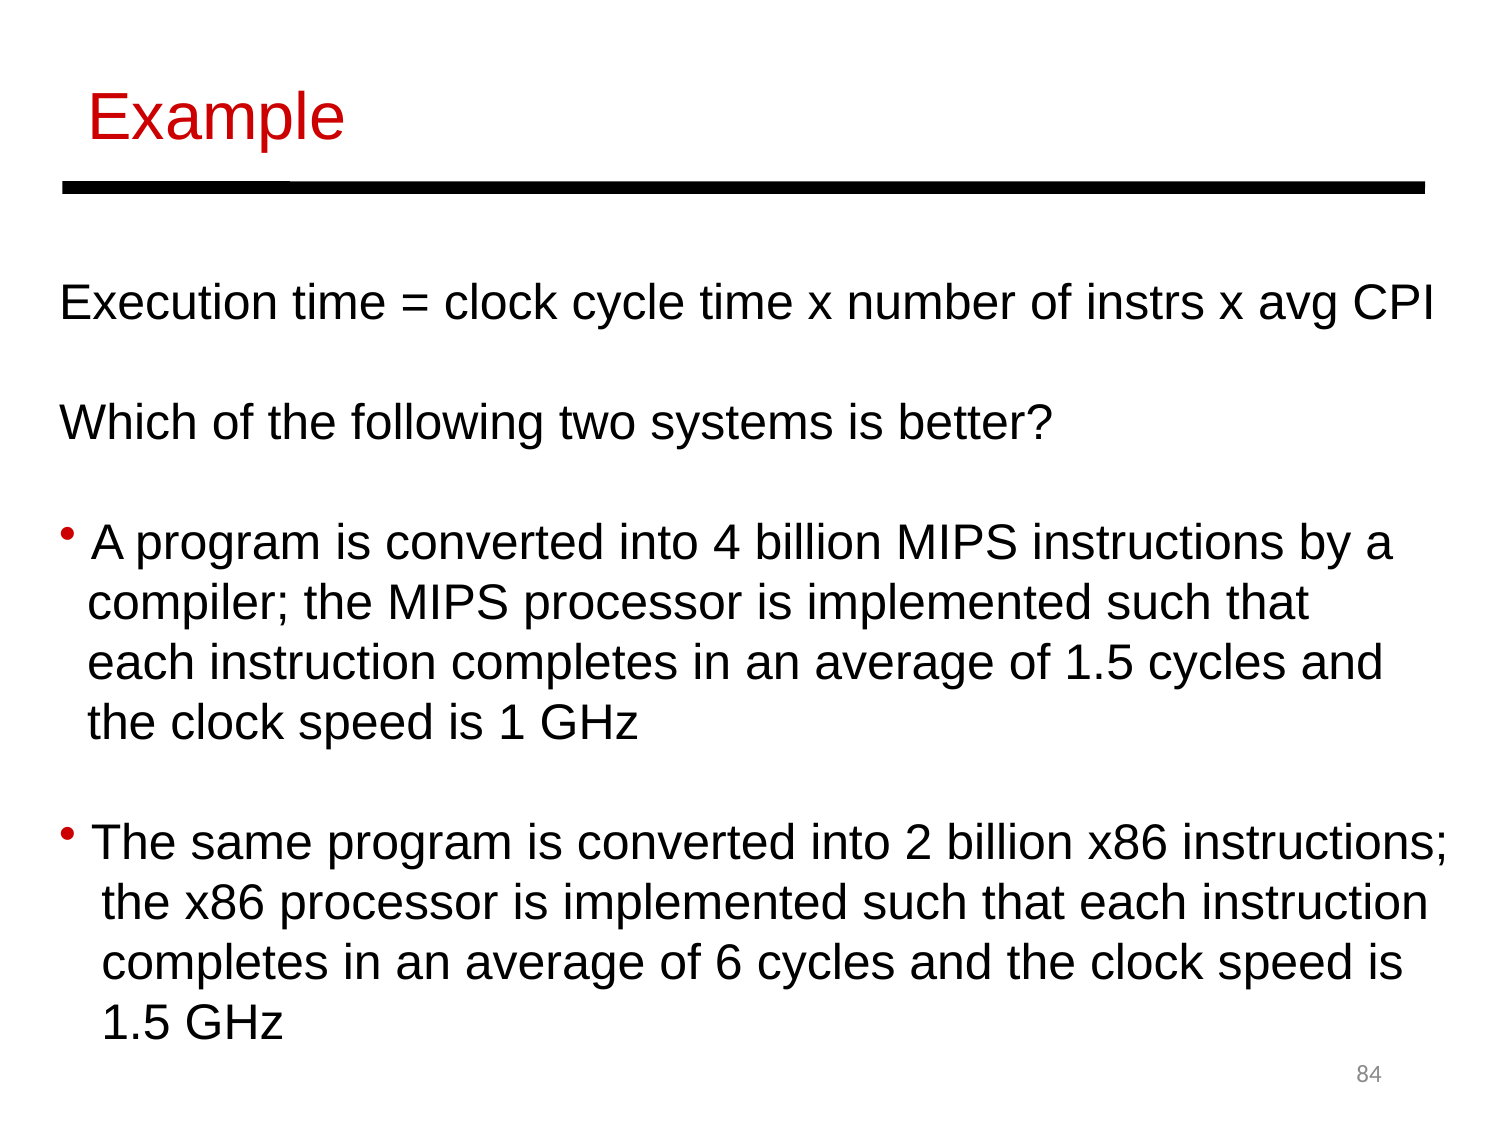

Example

Execution time = clock cycle time x number of instrs x avg CPI

Which of the following two systems is better?

 A program is converted into 4 billion MIPS instructions by a
  compiler; the MIPS processor is implemented such that
  each instruction completes in an average of 1.5 cycles and
  the clock speed is 1 GHz

 The same program is converted into 2 billion x86 instructions;
   the x86 processor is implemented such that each instruction
   completes in an average of 6 cycles and the clock speed is
   1.5 GHz
84